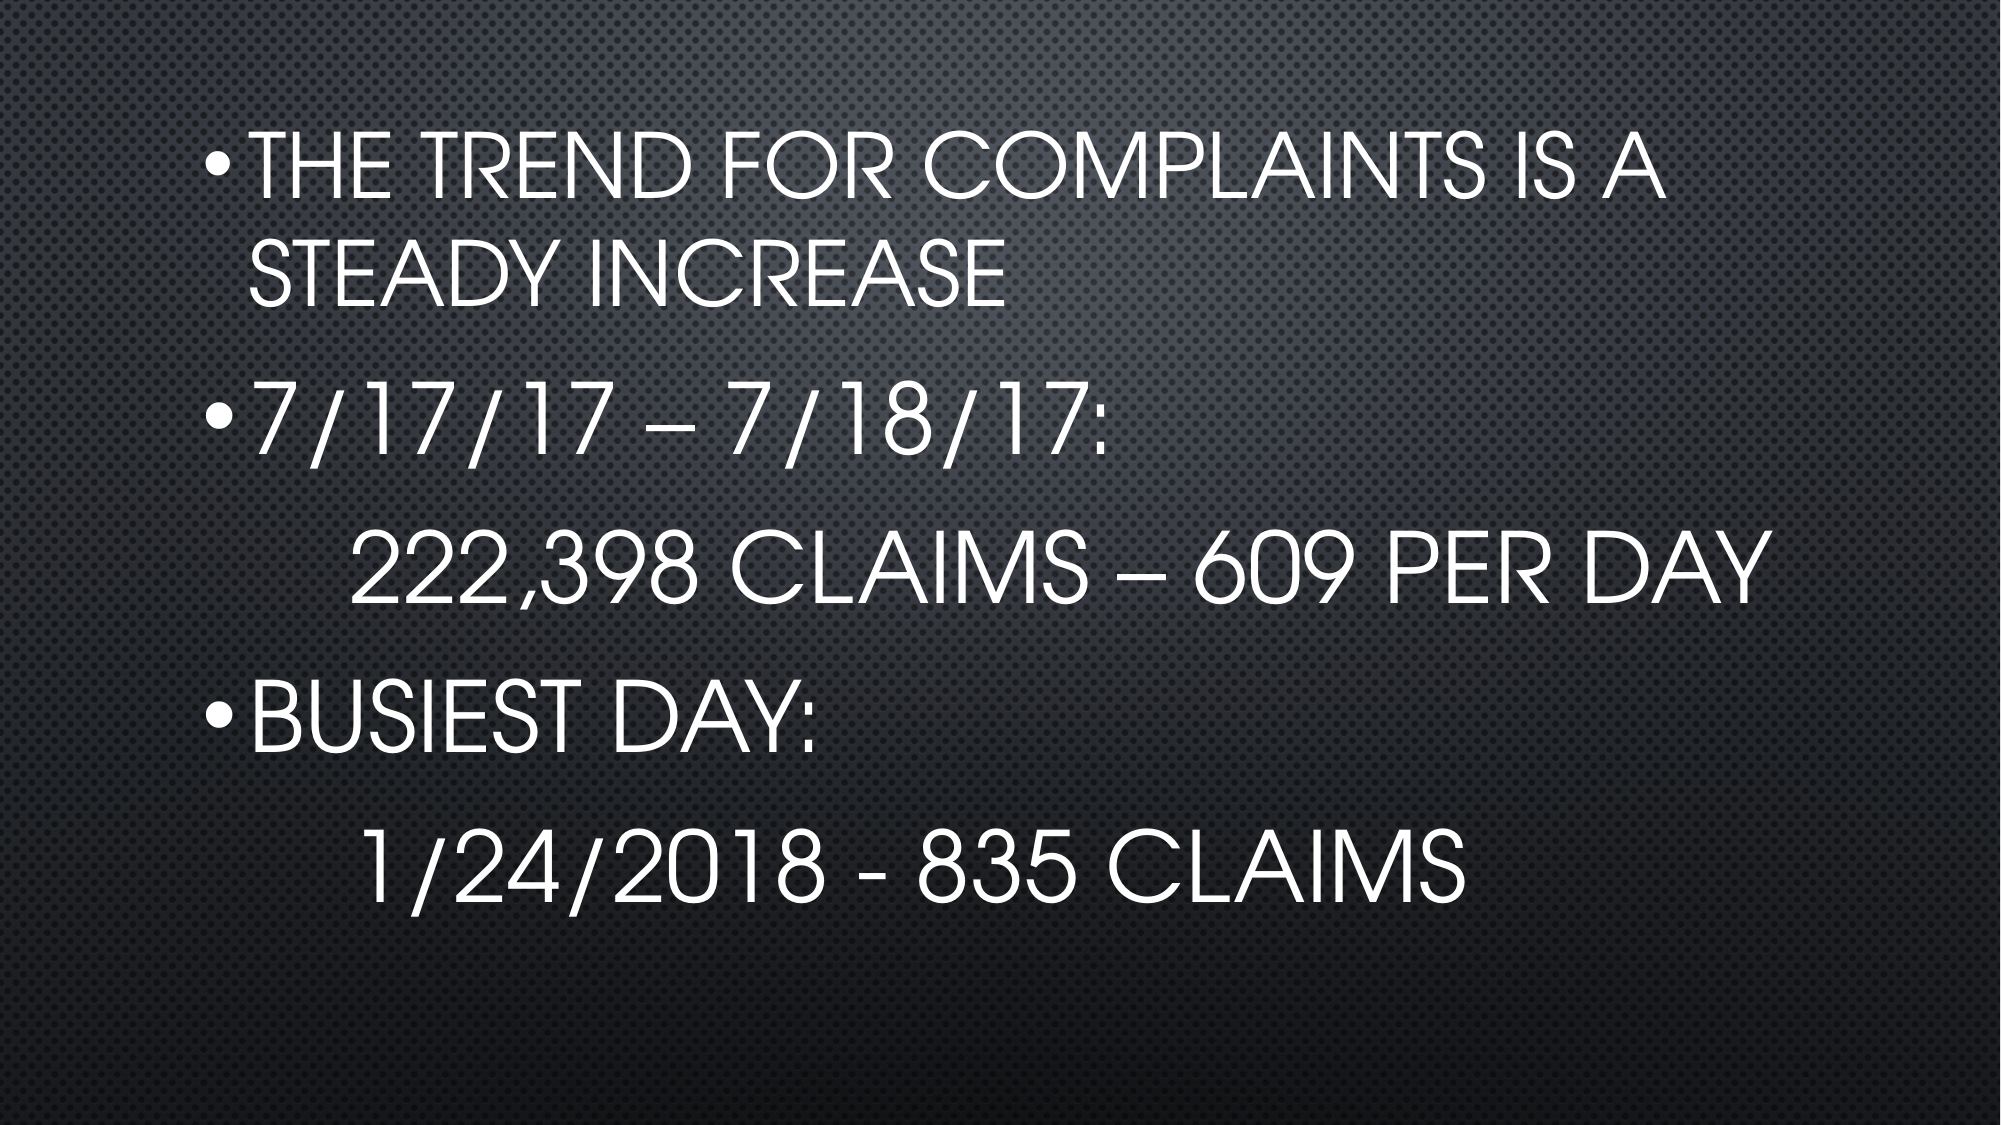

The trend for Complaints is A Steady Increase
7/17/17 – 7/18/17:
	222,398 Claims – 609 Per Day
Busiest Day:
	1/24/2018 - 835 Claims
#